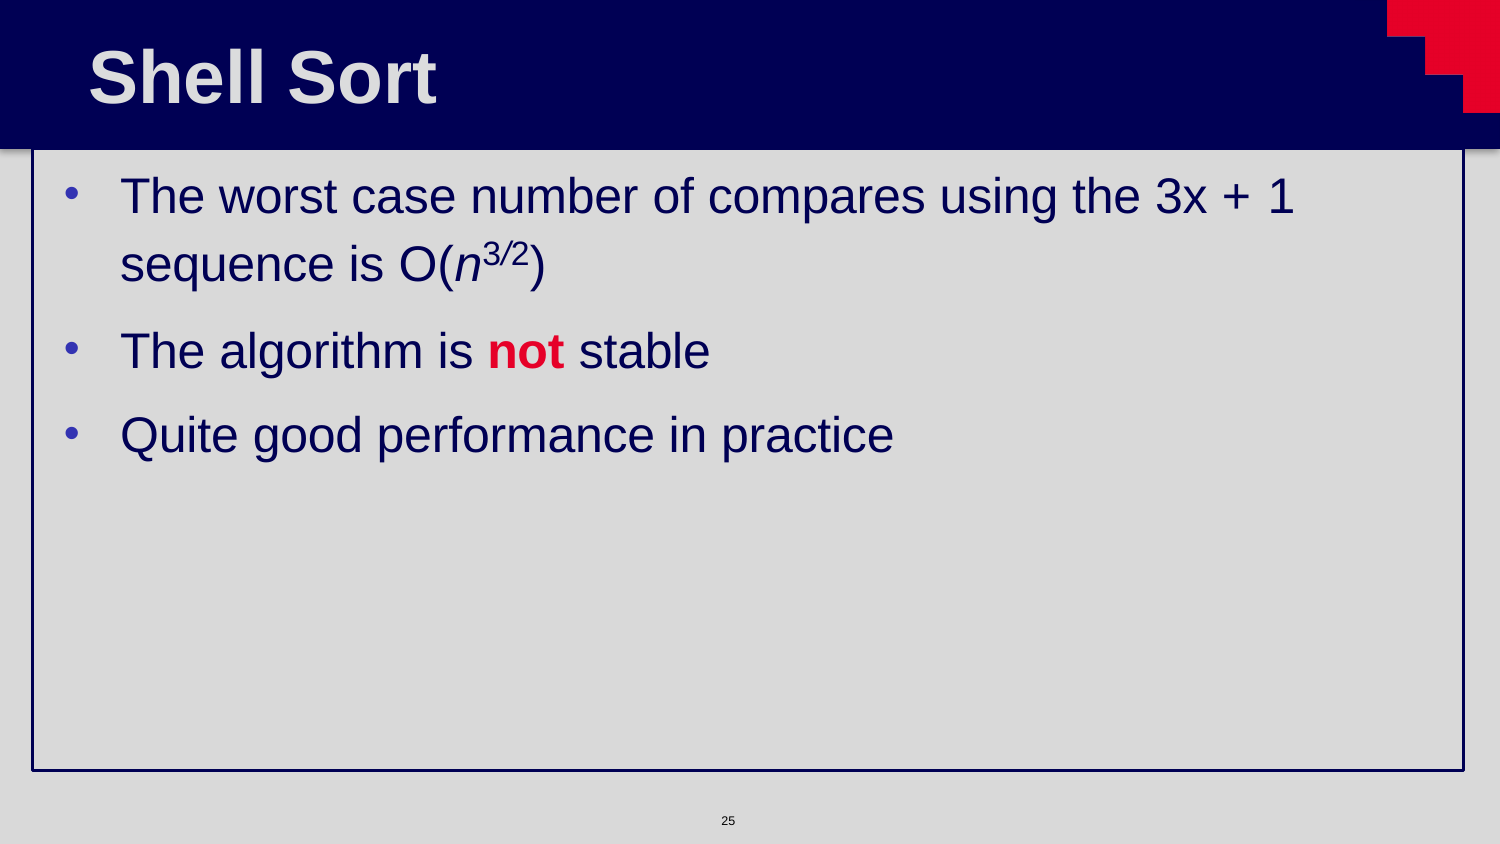

# Shell Sort
The worst case number of compares using the 3x + 1 sequence is O(n3/2)
The algorithm is not stable
Quite good performance in practice